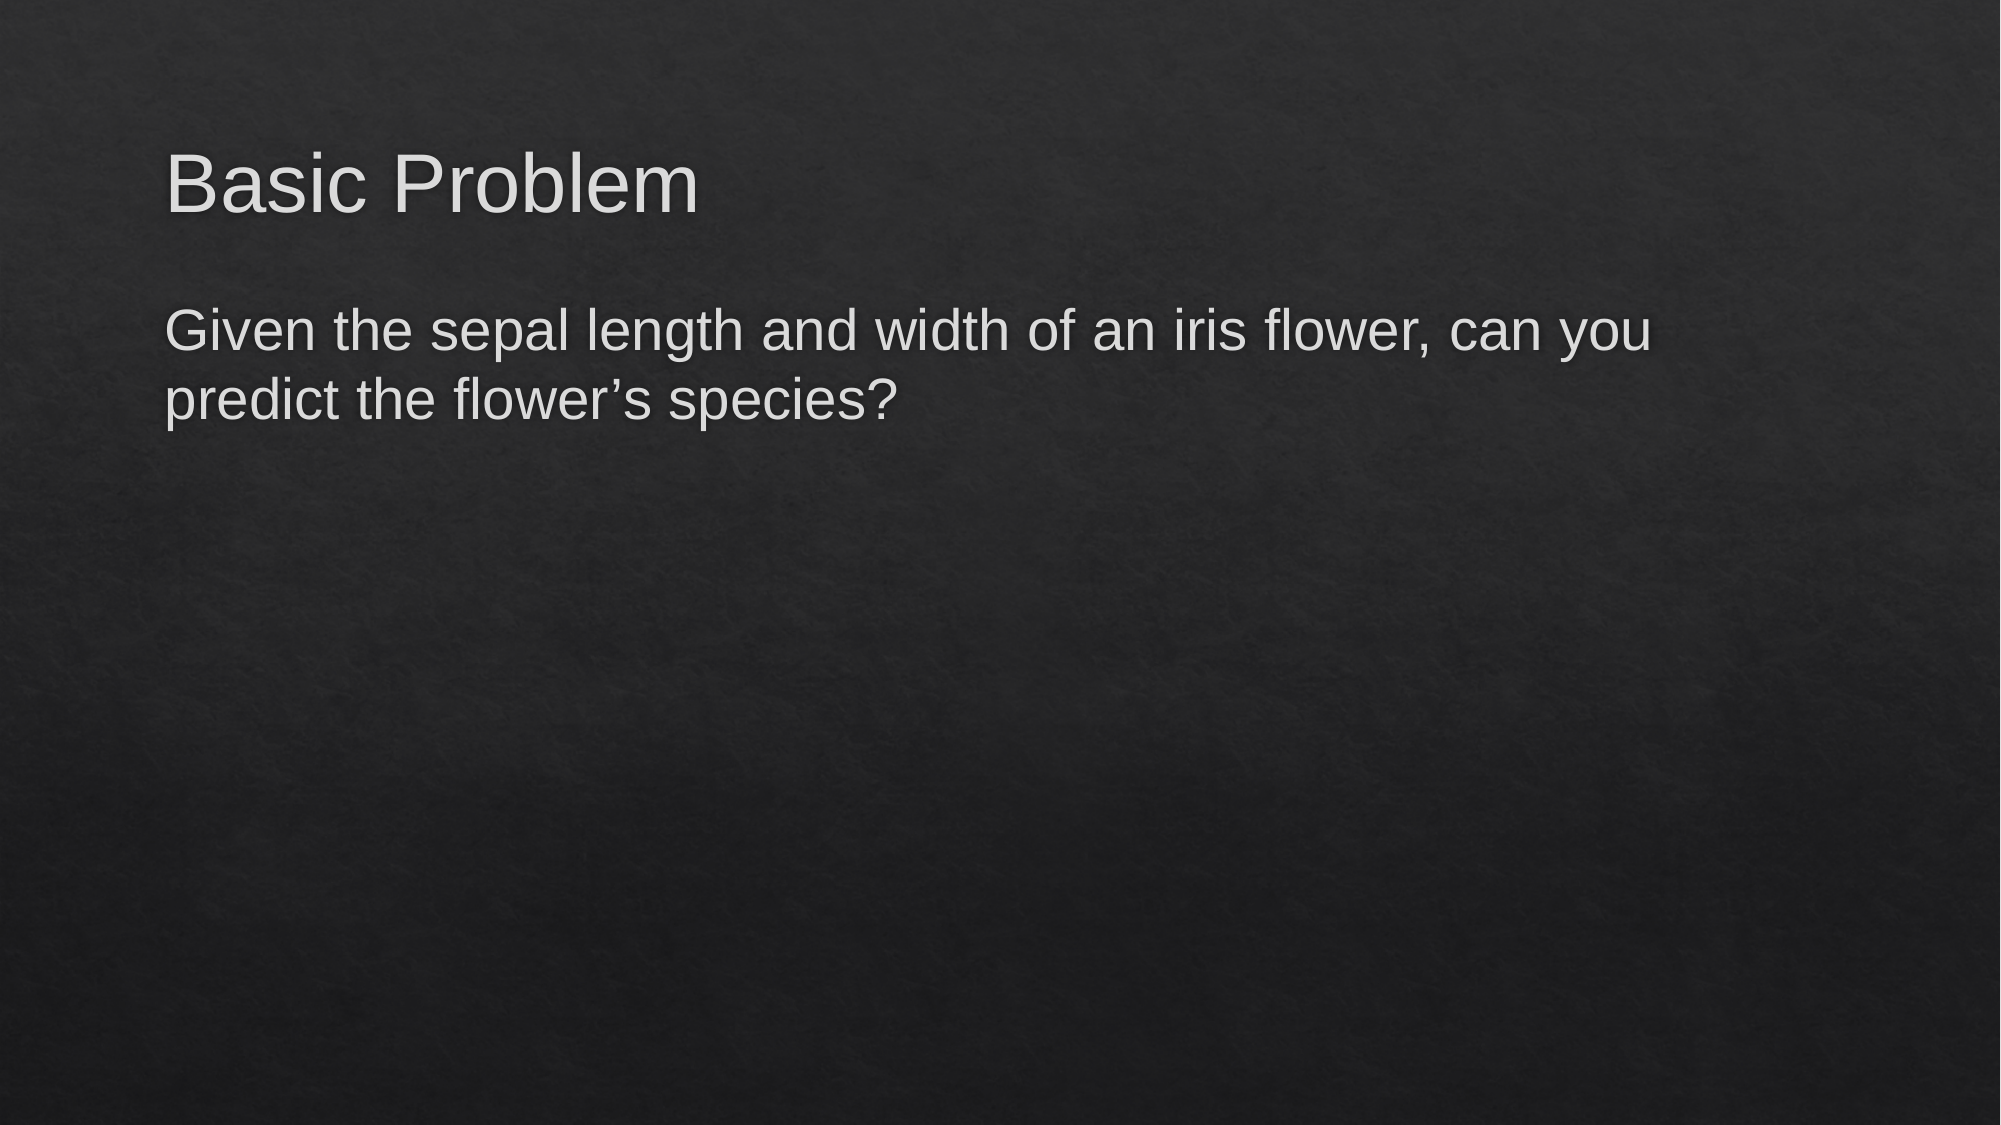

# Basic Problem
Given the sepal length and width of an iris flower, can you predict the flower’s species?